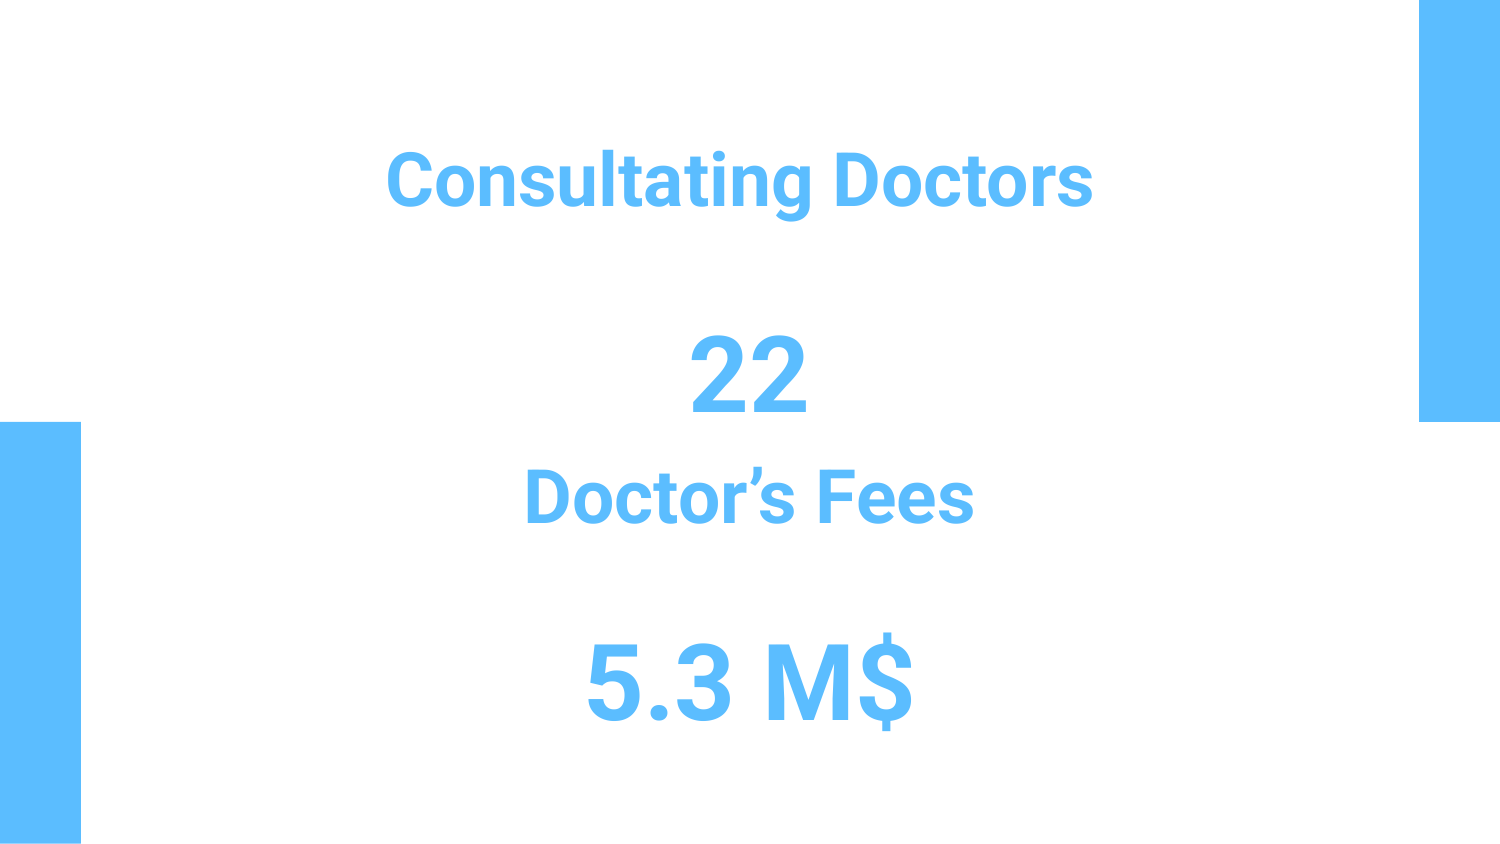

Consultating Doctors
# 22
Doctor’s Fees
5.3 M$